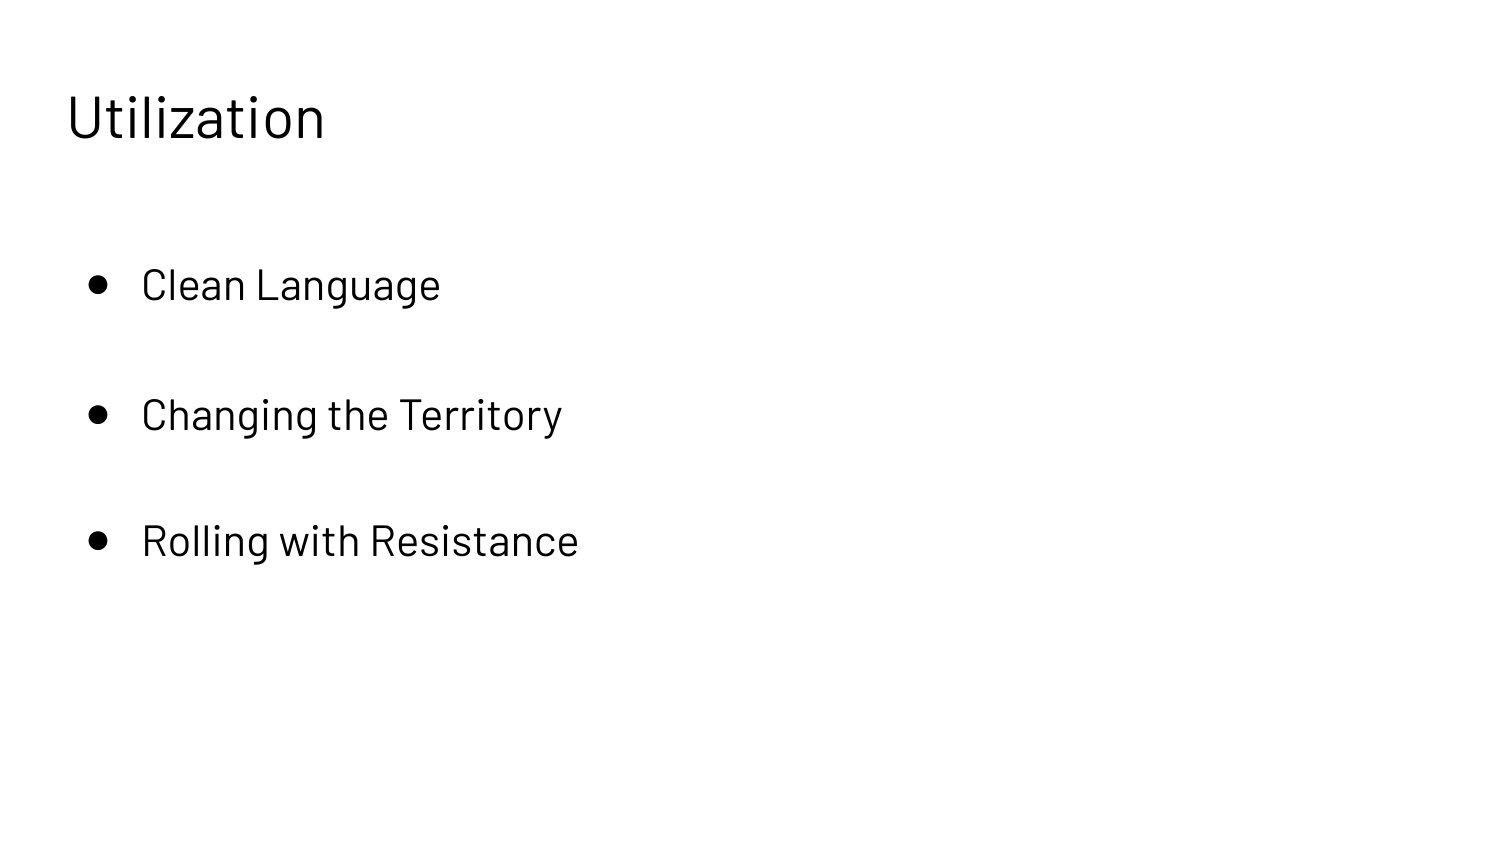

# Utilization
Clean Language
Changing the Territory
Rolling with Resistance